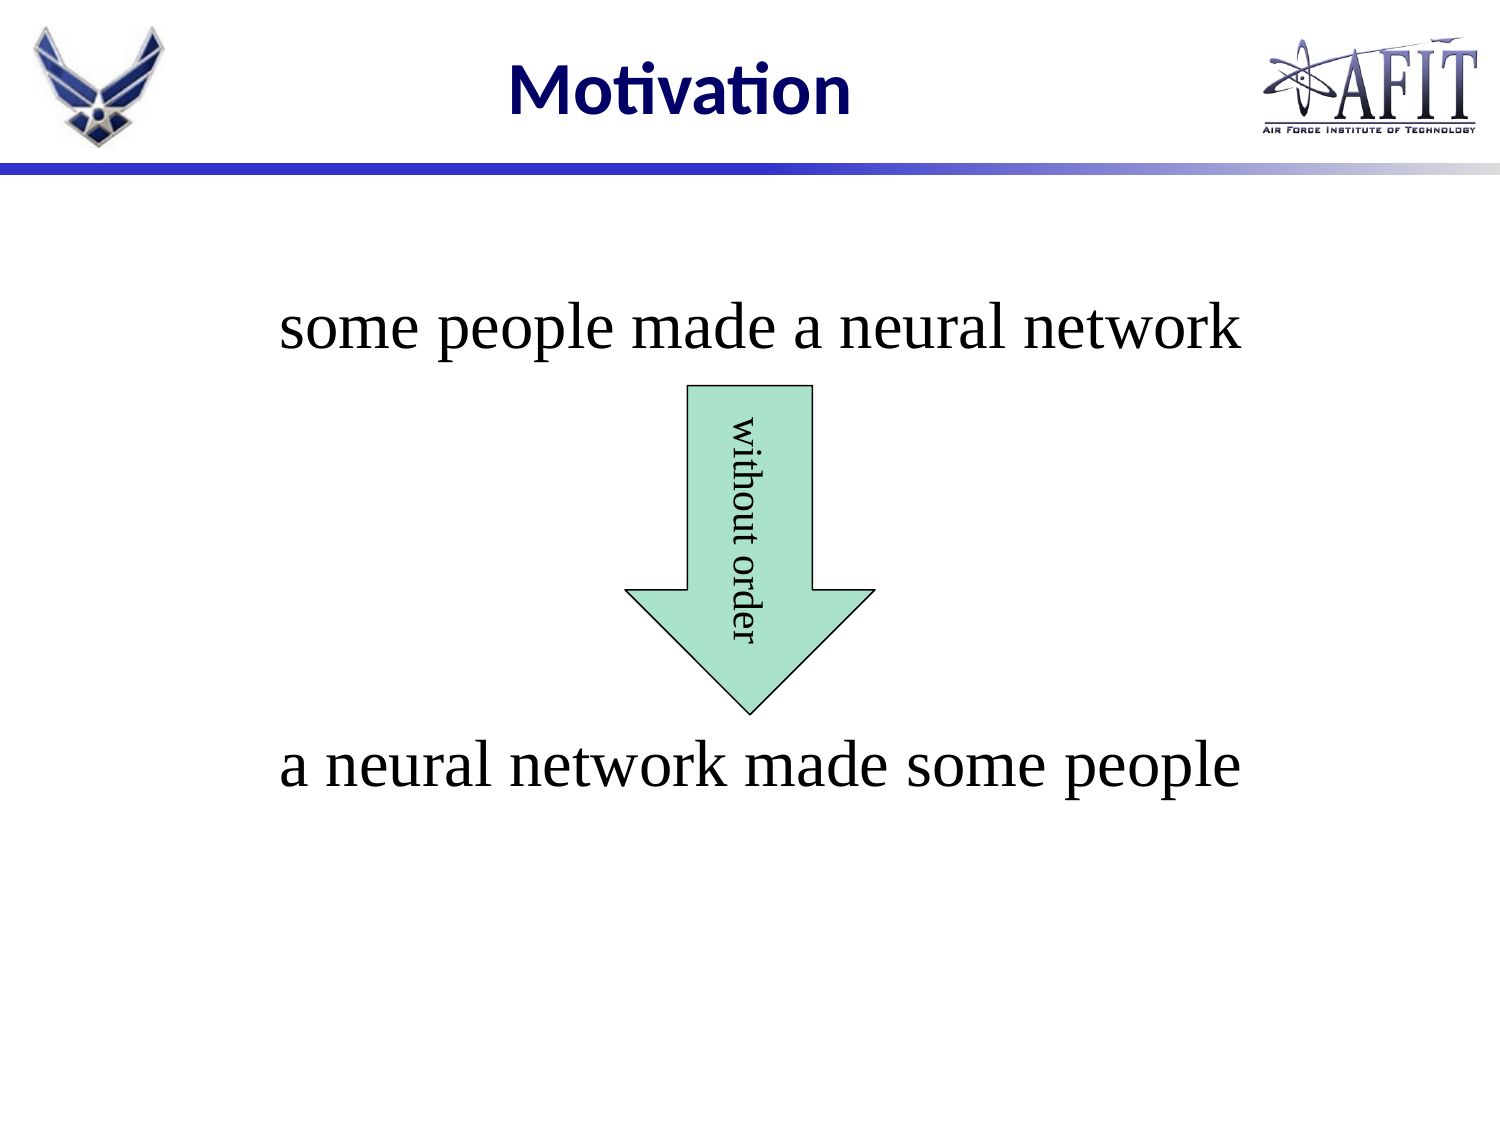

# Motivation
some people made a neural network

without order
a neural network made some people